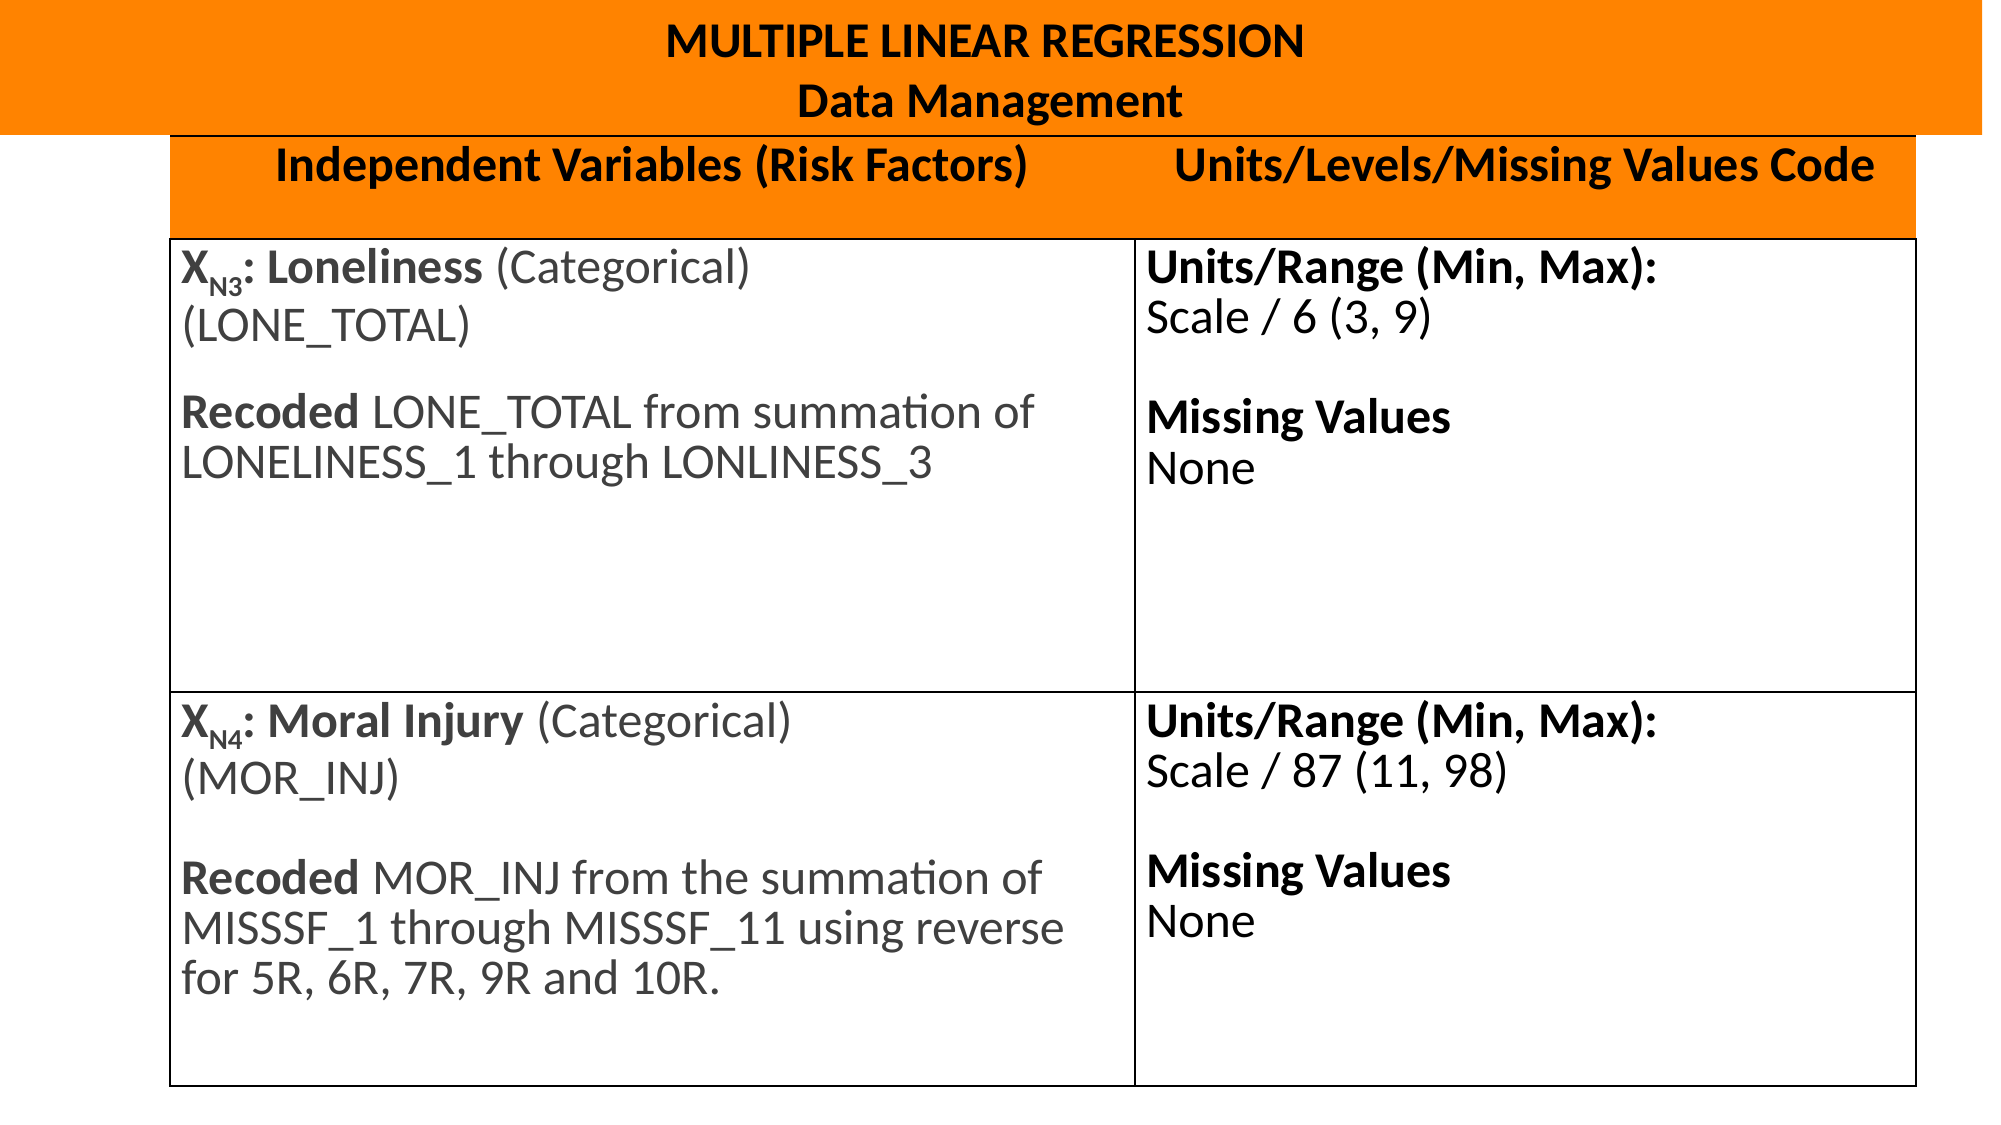

MULTIPLE LINEAR REGRESSION
Data Management
| Independent Variables (Risk Factors) | Units/Levels/Missing Values Code |
| --- | --- |
| XN3: Loneliness (Categorical) (LONE\_TOTAL) Recoded LONE\_TOTAL from summation of LONELINESS\_1 through LONLINESS\_3 | Units/Range (Min, Max): Scale / 6 (3, 9) Missing Values None |
| XN4: Moral Injury (Categorical) (MOR\_INJ) Recoded MOR\_INJ from the summation of MISSSF\_1 through MISSSF\_11 using reverse for 5R, 6R, 7R, 9R and 10R. | Units/Range (Min, Max): Scale / 87 (11, 98) Missing Values None |